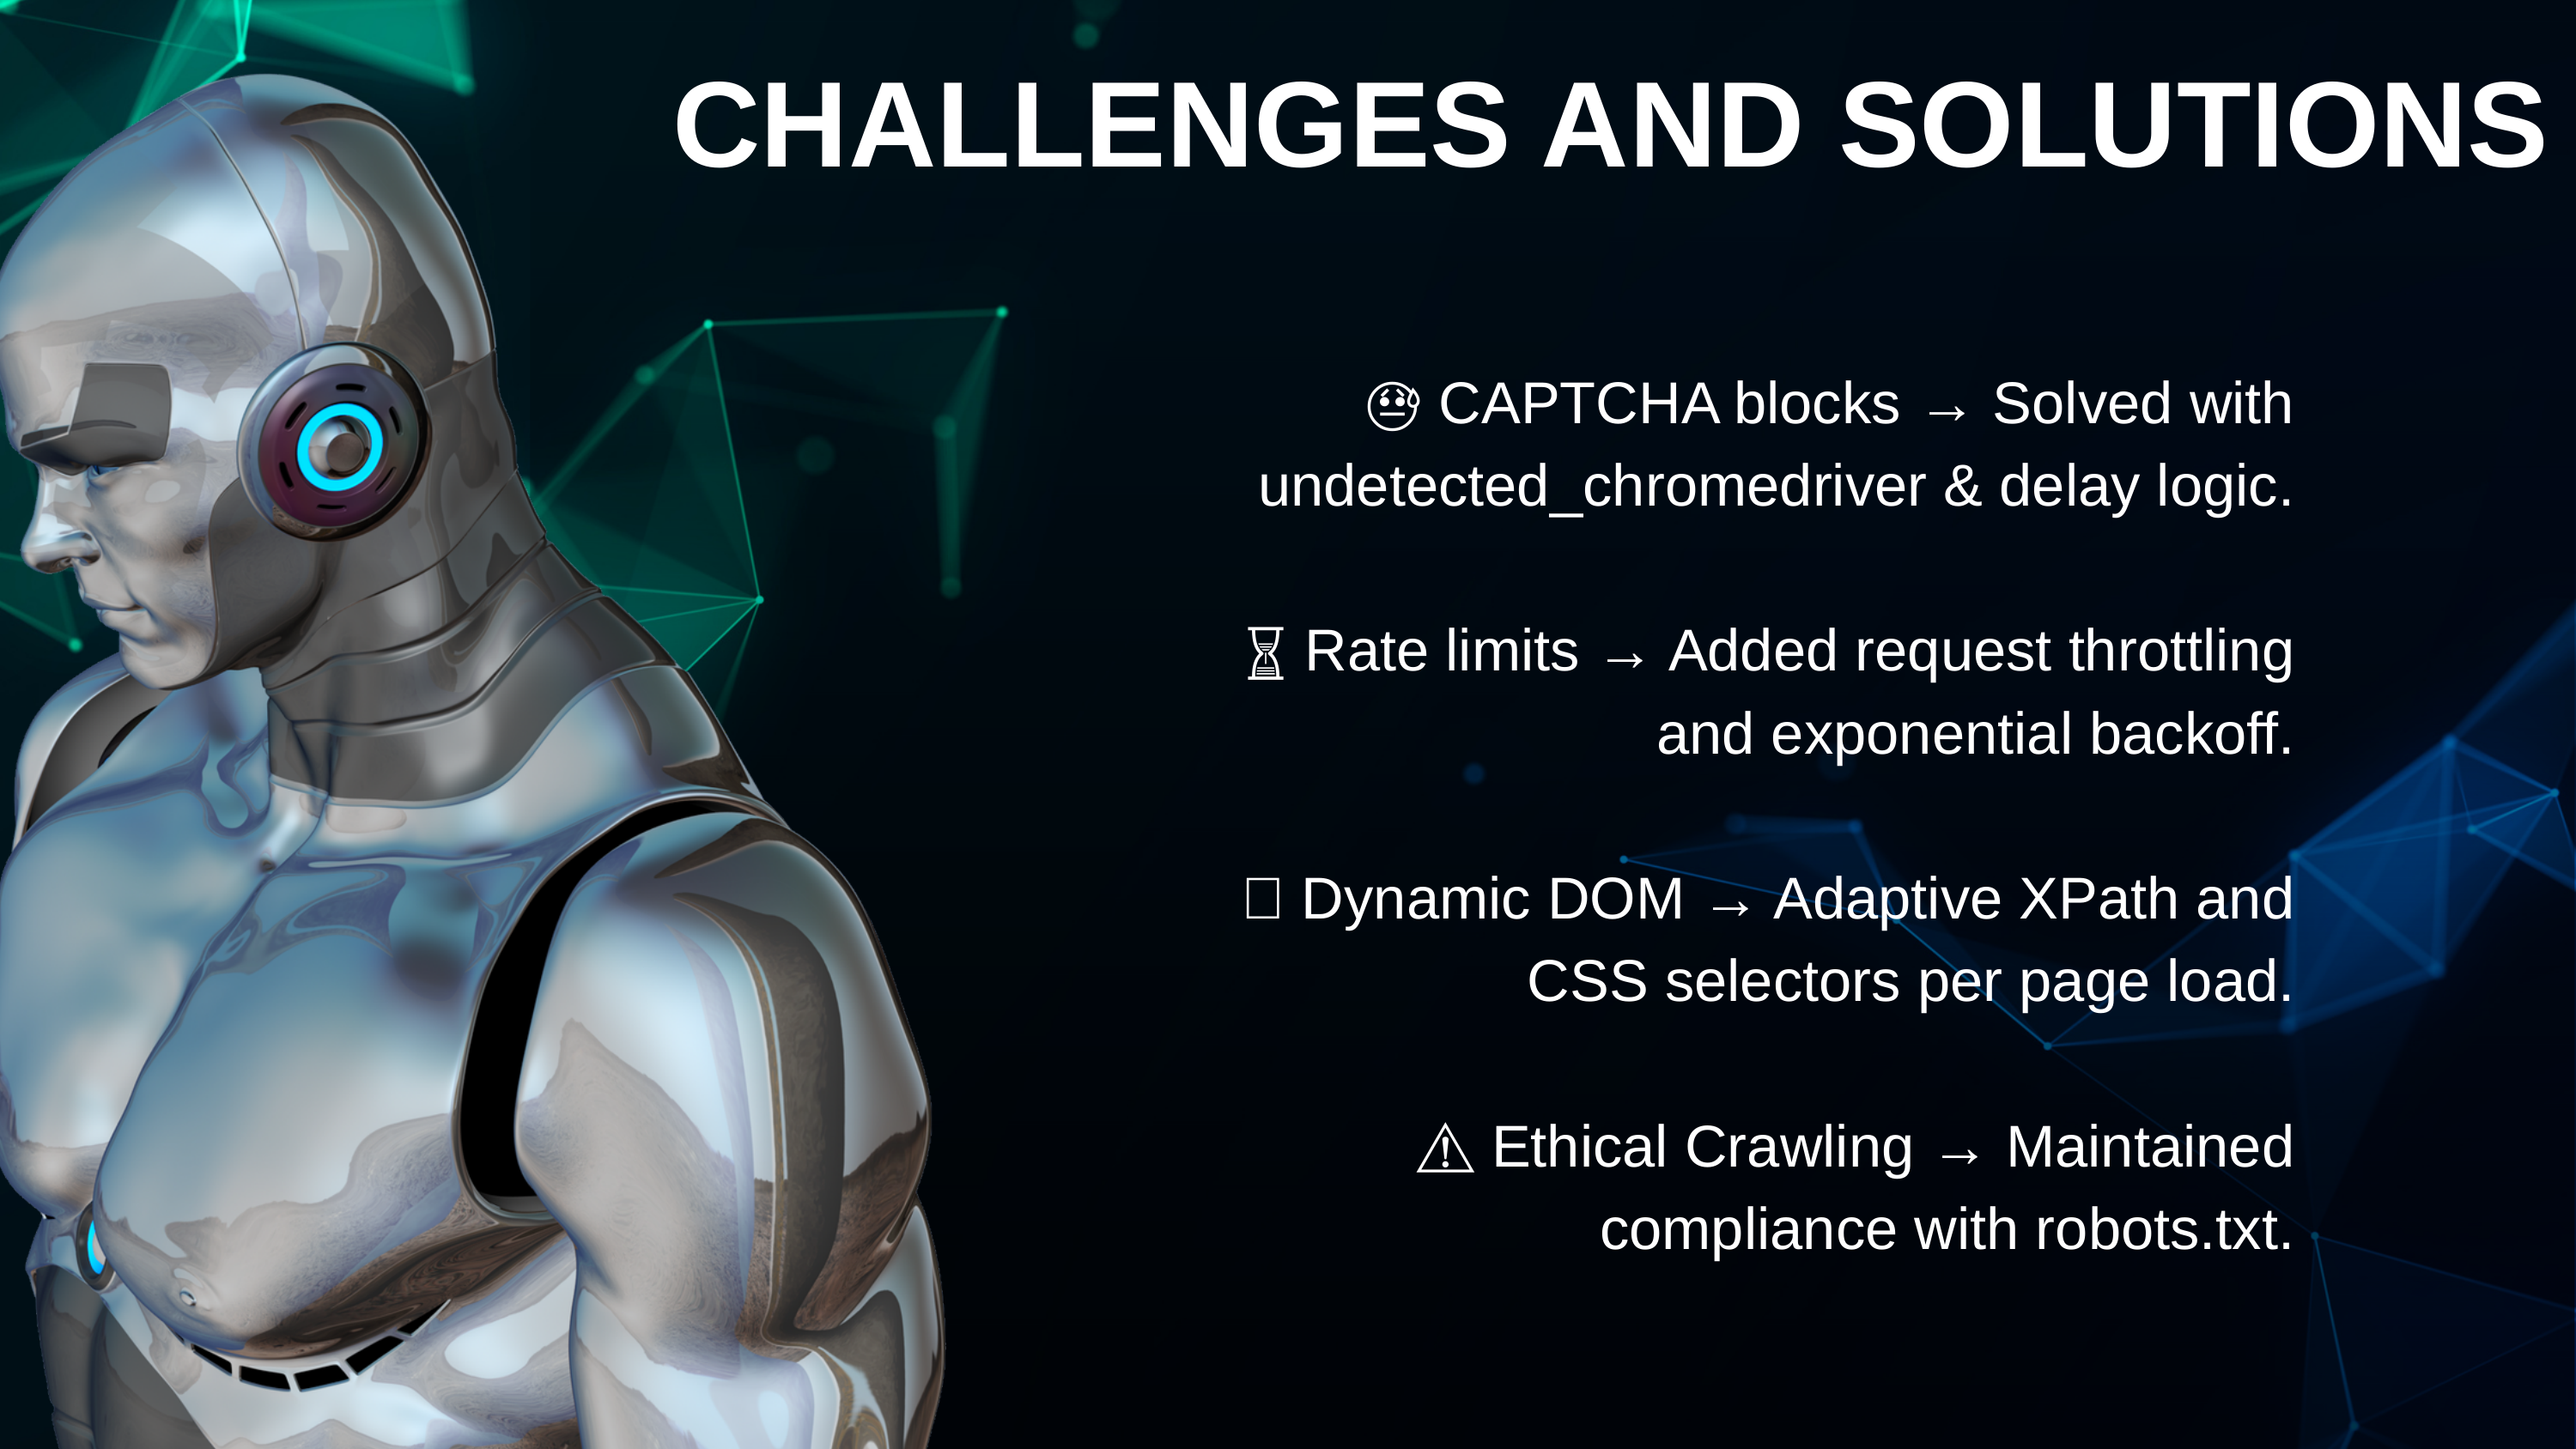

CHALLENGES AND SOLUTIONS

😓 CAPTCHA blocks → Solved with undetected_chromedriver & delay logic.

⏳ Rate limits → Added request throttling and exponential backoff.

🧩 Dynamic DOM → Adaptive XPath and CSS selectors per page load.

⚠ Ethical Crawling → Maintained compliance with robots.txt.